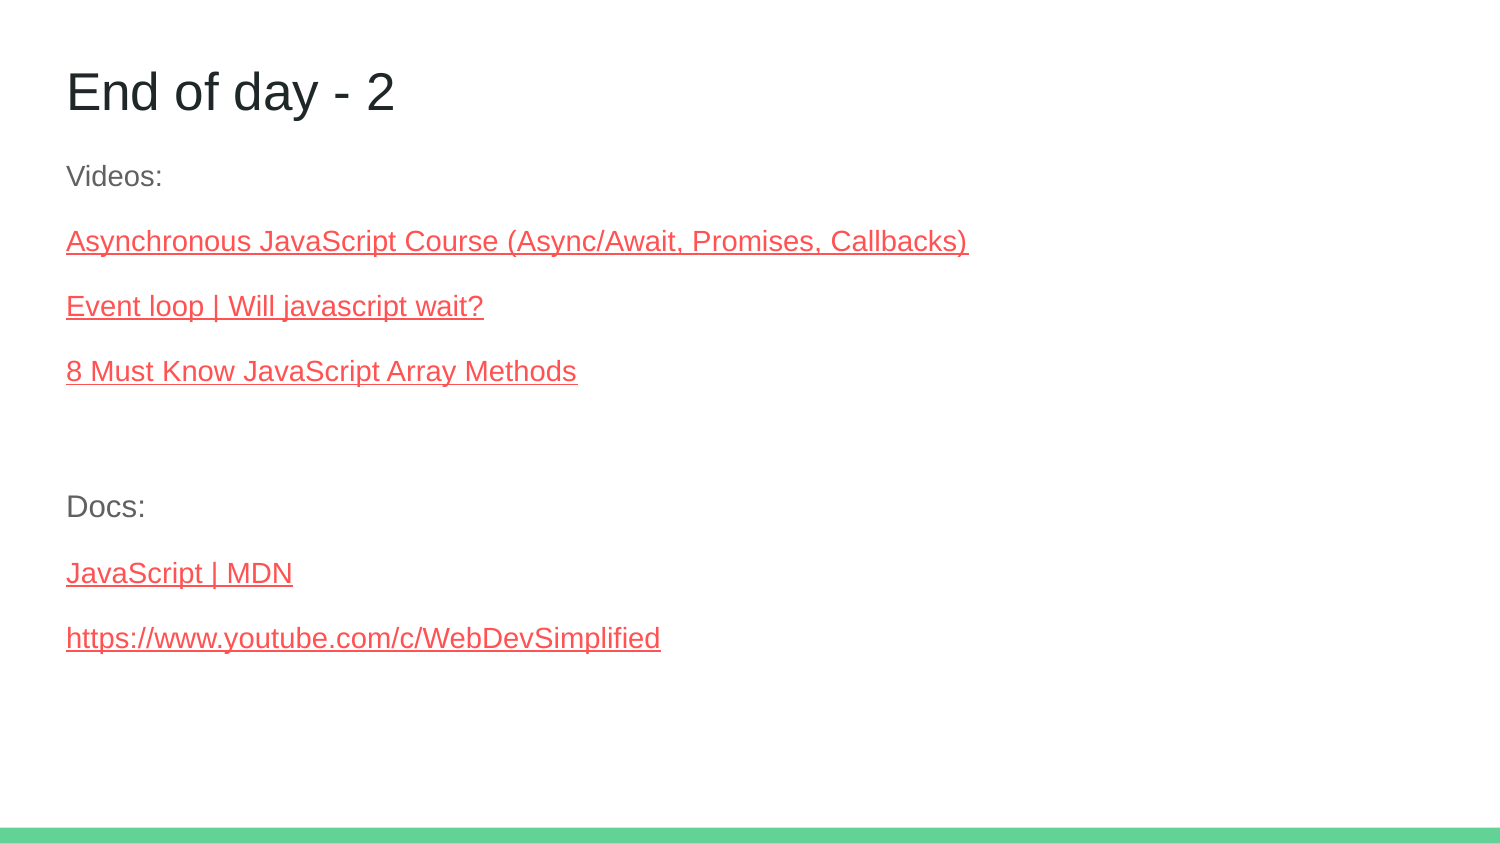

# End of day - 2
Videos:
Asynchronous JavaScript Course (Async/Await, Promises, Callbacks)
Event loop | Will javascript wait?
8 Must Know JavaScript Array Methods

Docs:
JavaScript | MDN
https://www.youtube.com/c/WebDevSimplified